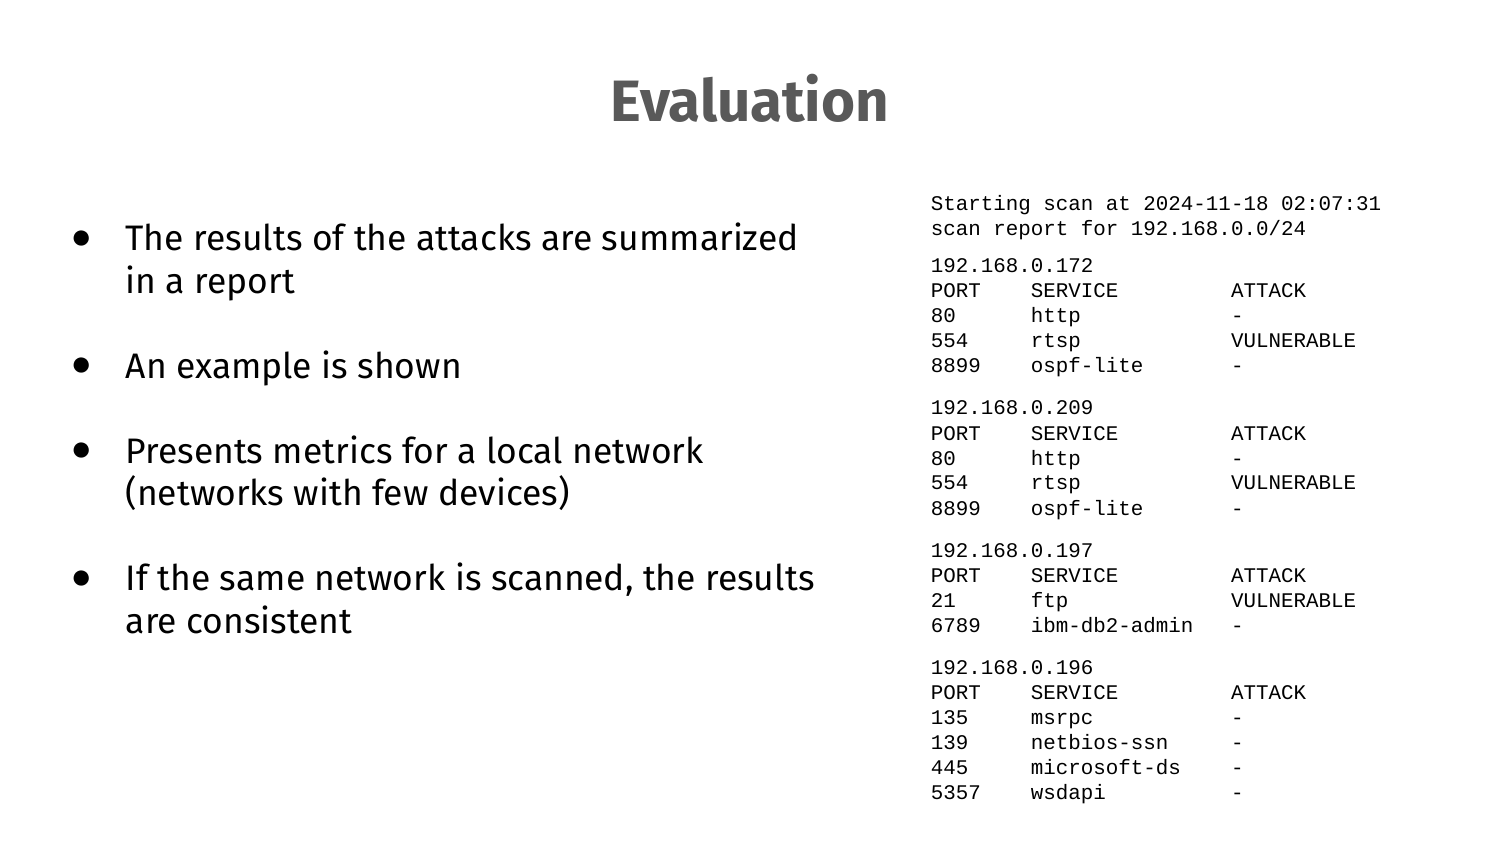

# Evaluation
Starting scan at 2024-11-18 02:07:31
scan report for 192.168.0.0/24

192.168.0.172
PORT    SERVICE         ATTACK
80      http            -
554     rtsp            VULNERABLE
8899    ospf-lite       -

192.168.0.209
PORT    SERVICE         ATTACK
80      http            -
554     rtsp            VULNERABLE
8899    ospf-lite       -

192.168.0.197
PORT    SERVICE         ATTACK
21      ftp             VULNERABLE
6789    ibm-db2-admin   -

192.168.0.196
PORT    SERVICE         ATTACK
135     msrpc           -
139     netbios-ssn     -
445     microsoft-ds    -
5357    wsdapi          -
The results of the attacks are summarized in a report

An example is shown

Presents metrics for a local network (networks with few devices)

If the same network is scanned, the results are consistent